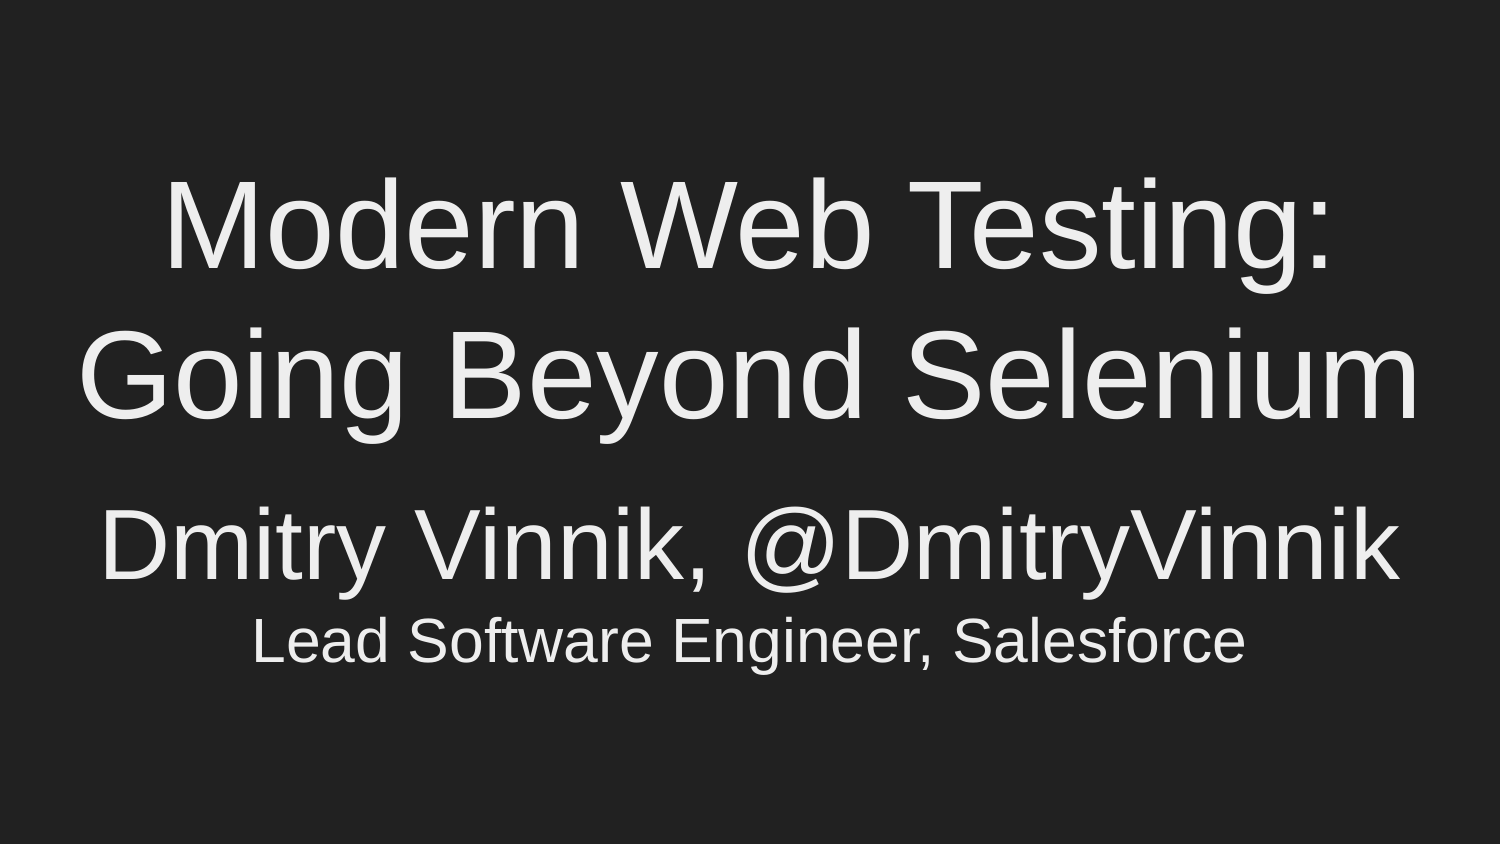

# Modern Web Testing: Going Beyond Selenium
Dmitry Vinnik, @DmitryVinnik
Lead Software Engineer, Salesforce